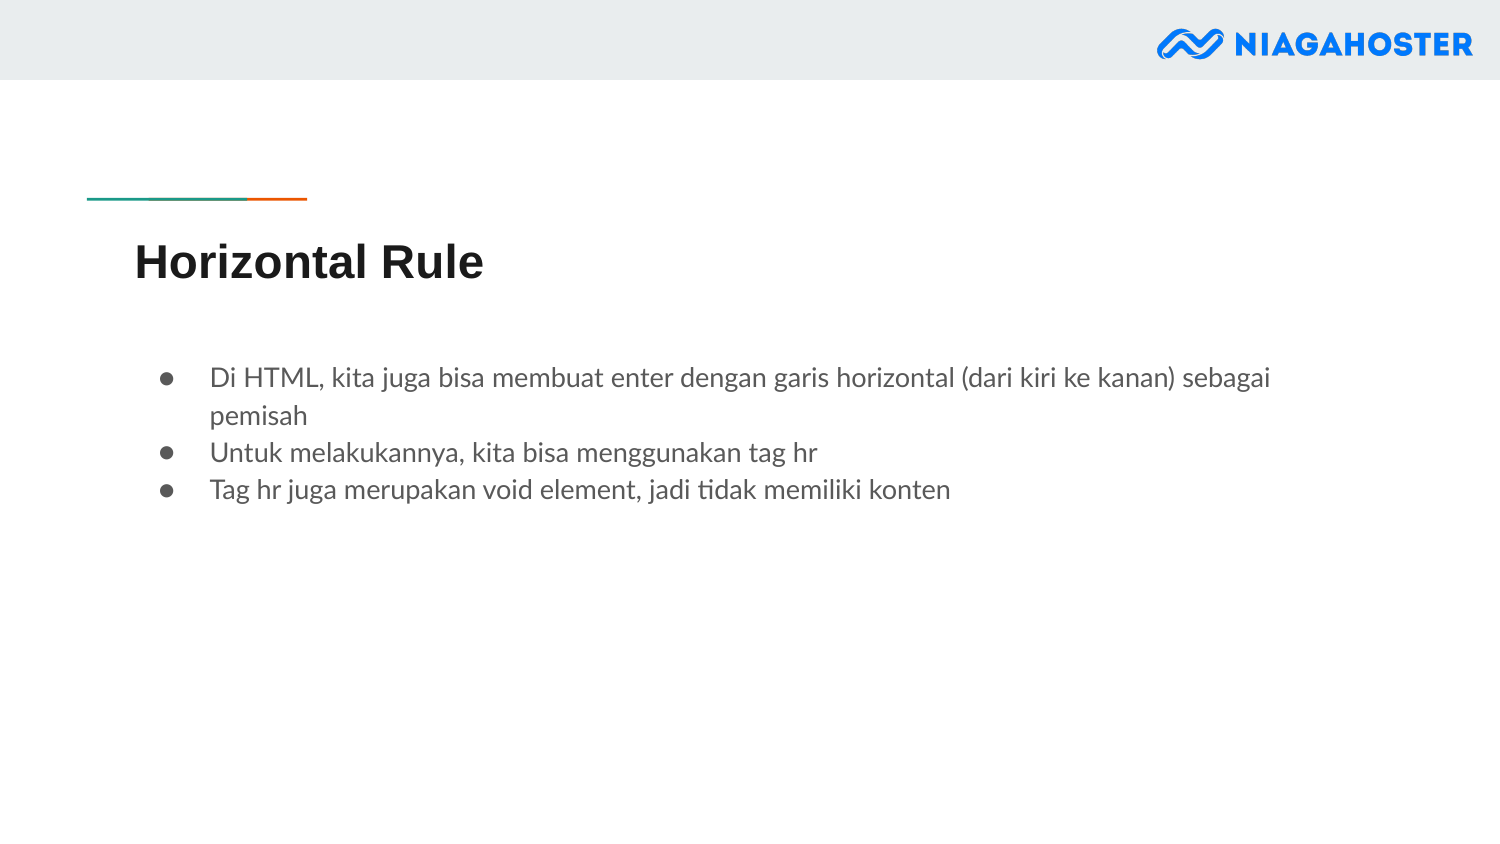

# Horizontal Rule
Di HTML, kita juga bisa membuat enter dengan garis horizontal (dari kiri ke kanan) sebagai pemisah
Untuk melakukannya, kita bisa menggunakan tag hr
Tag hr juga merupakan void element, jadi tidak memiliki konten